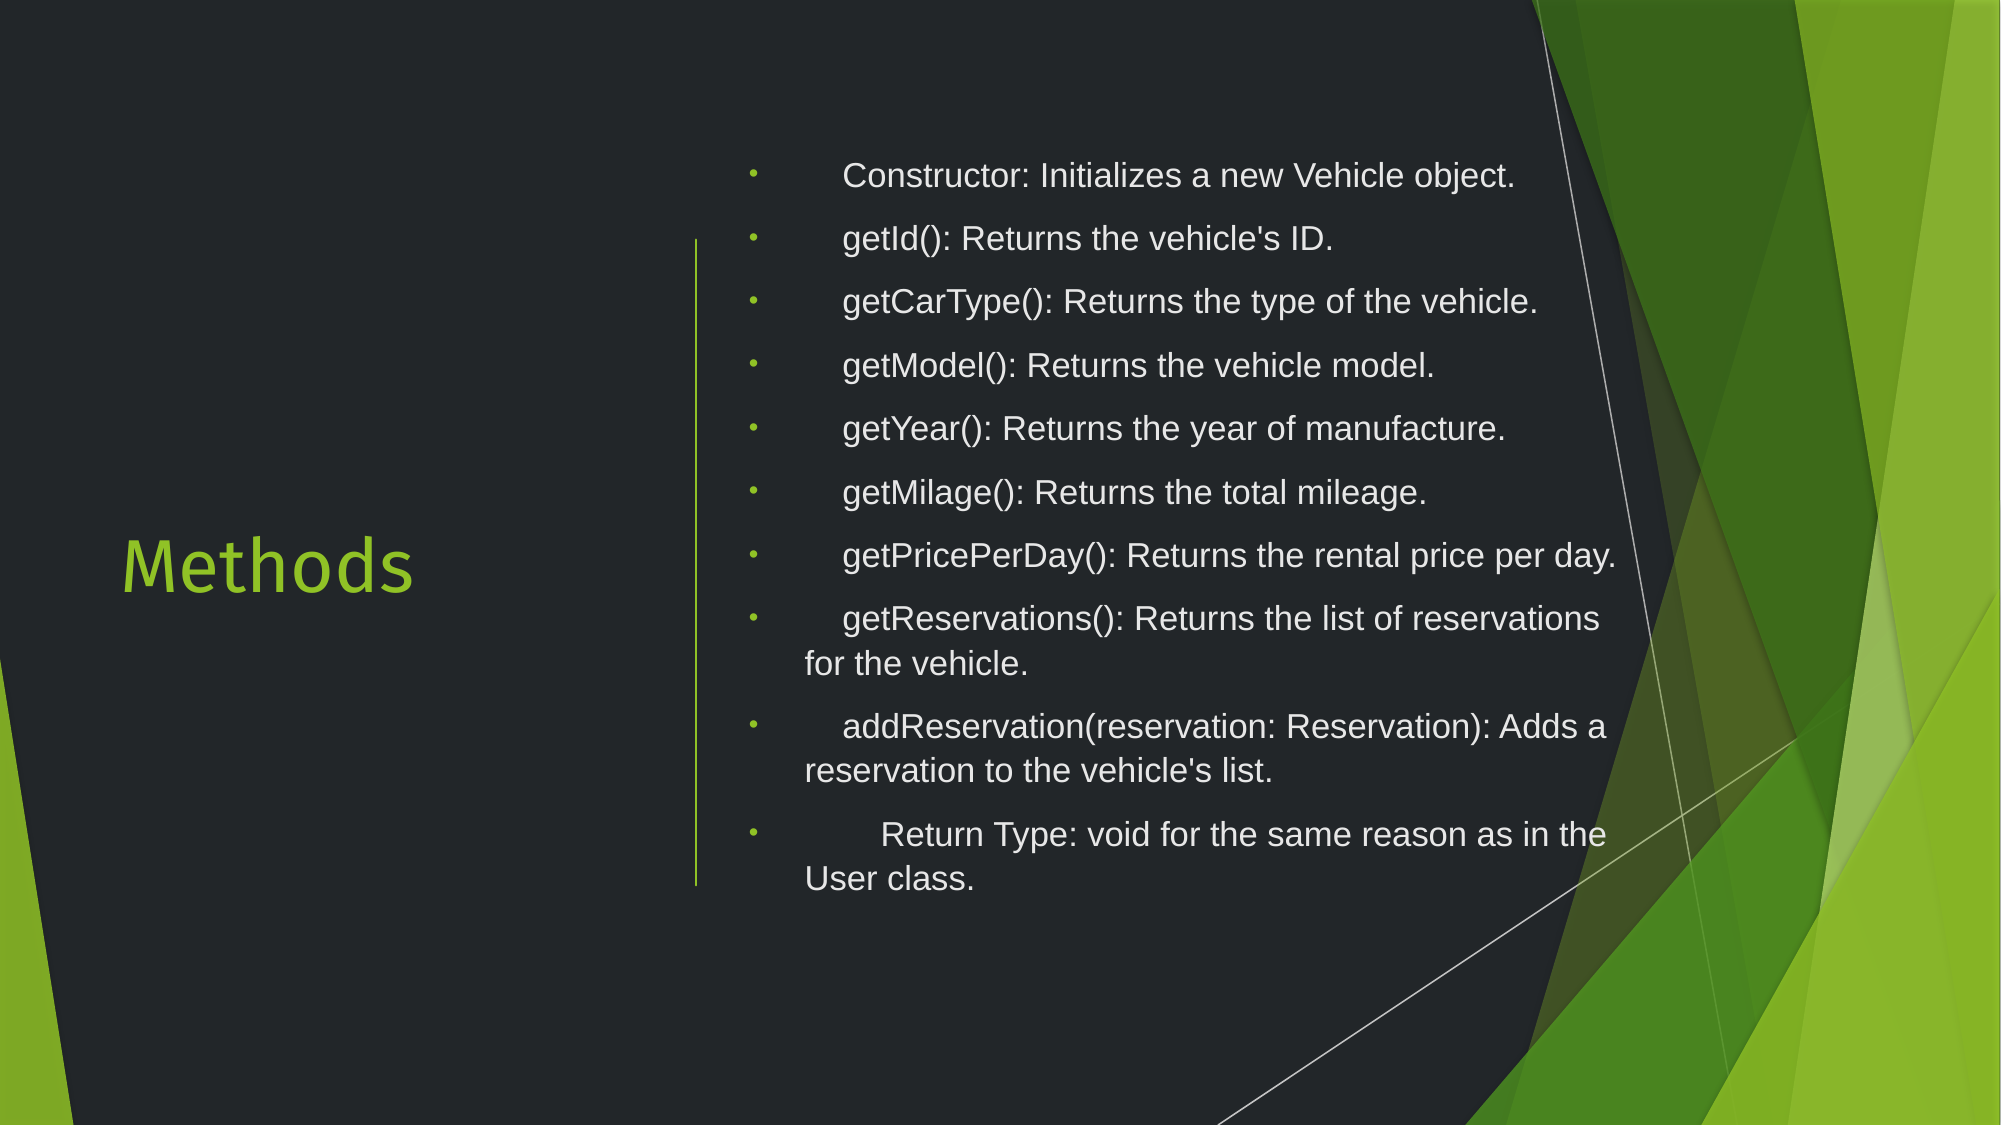

Constructor: Initializes a new Vehicle object.
    getId(): Returns the vehicle's ID.
    getCarType(): Returns the type of the vehicle.
    getModel(): Returns the vehicle model.
    getYear(): Returns the year of manufacture.
    getMilage(): Returns the total mileage.
    getPricePerDay(): Returns the rental price per day.
    getReservations(): Returns the list of reservations for the vehicle.
    addReservation(reservation: Reservation): Adds a reservation to the vehicle's list.
        Return Type: void for the same reason as in the User class.
# Methods